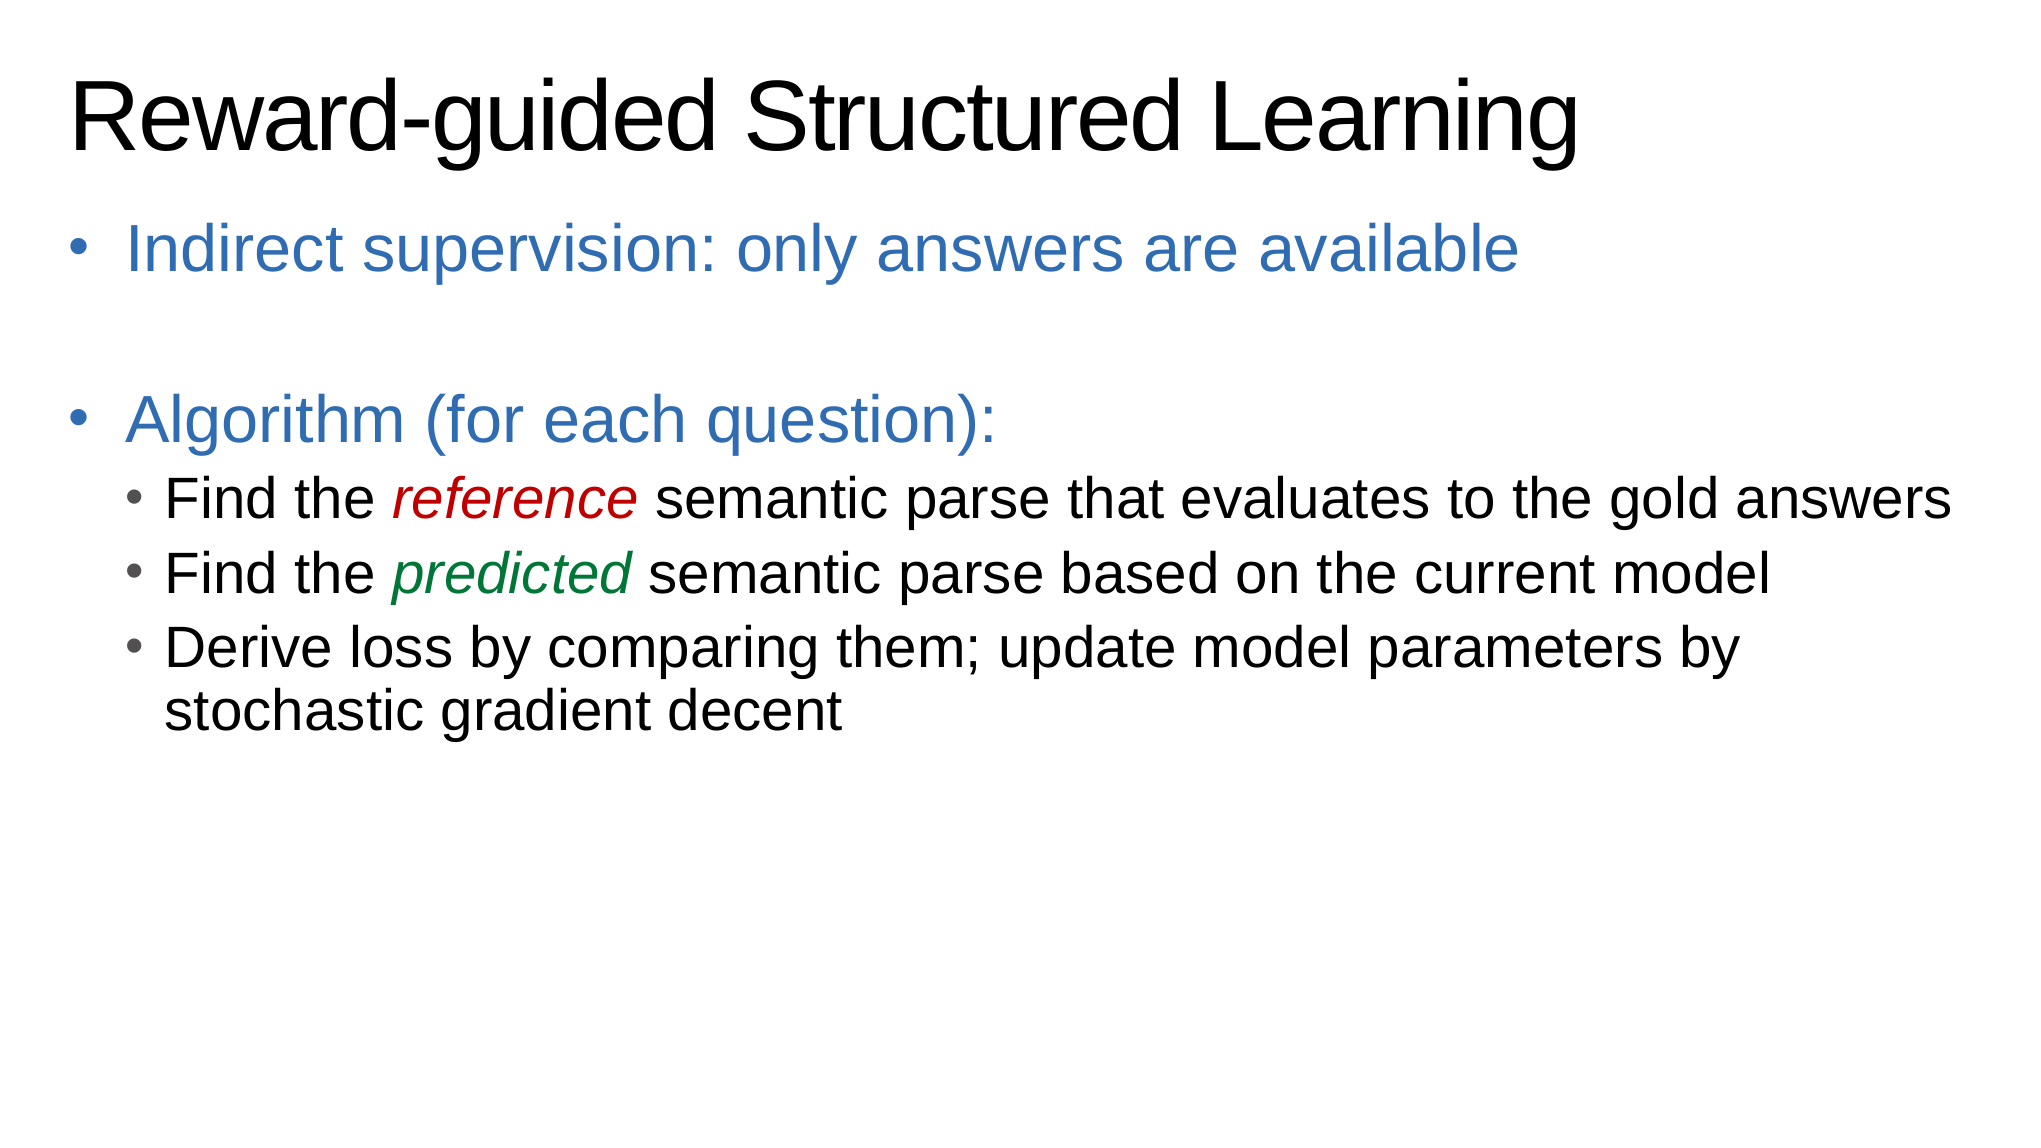

# Reward-guided Structured Learning
Indirect supervision: only answers are available

Algorithm (for each question):
Find the reference semantic parse that evaluates to the gold answers
Find the predicted semantic parse based on the current model
Derive loss by comparing them; update model parameters by stochastic gradient decent